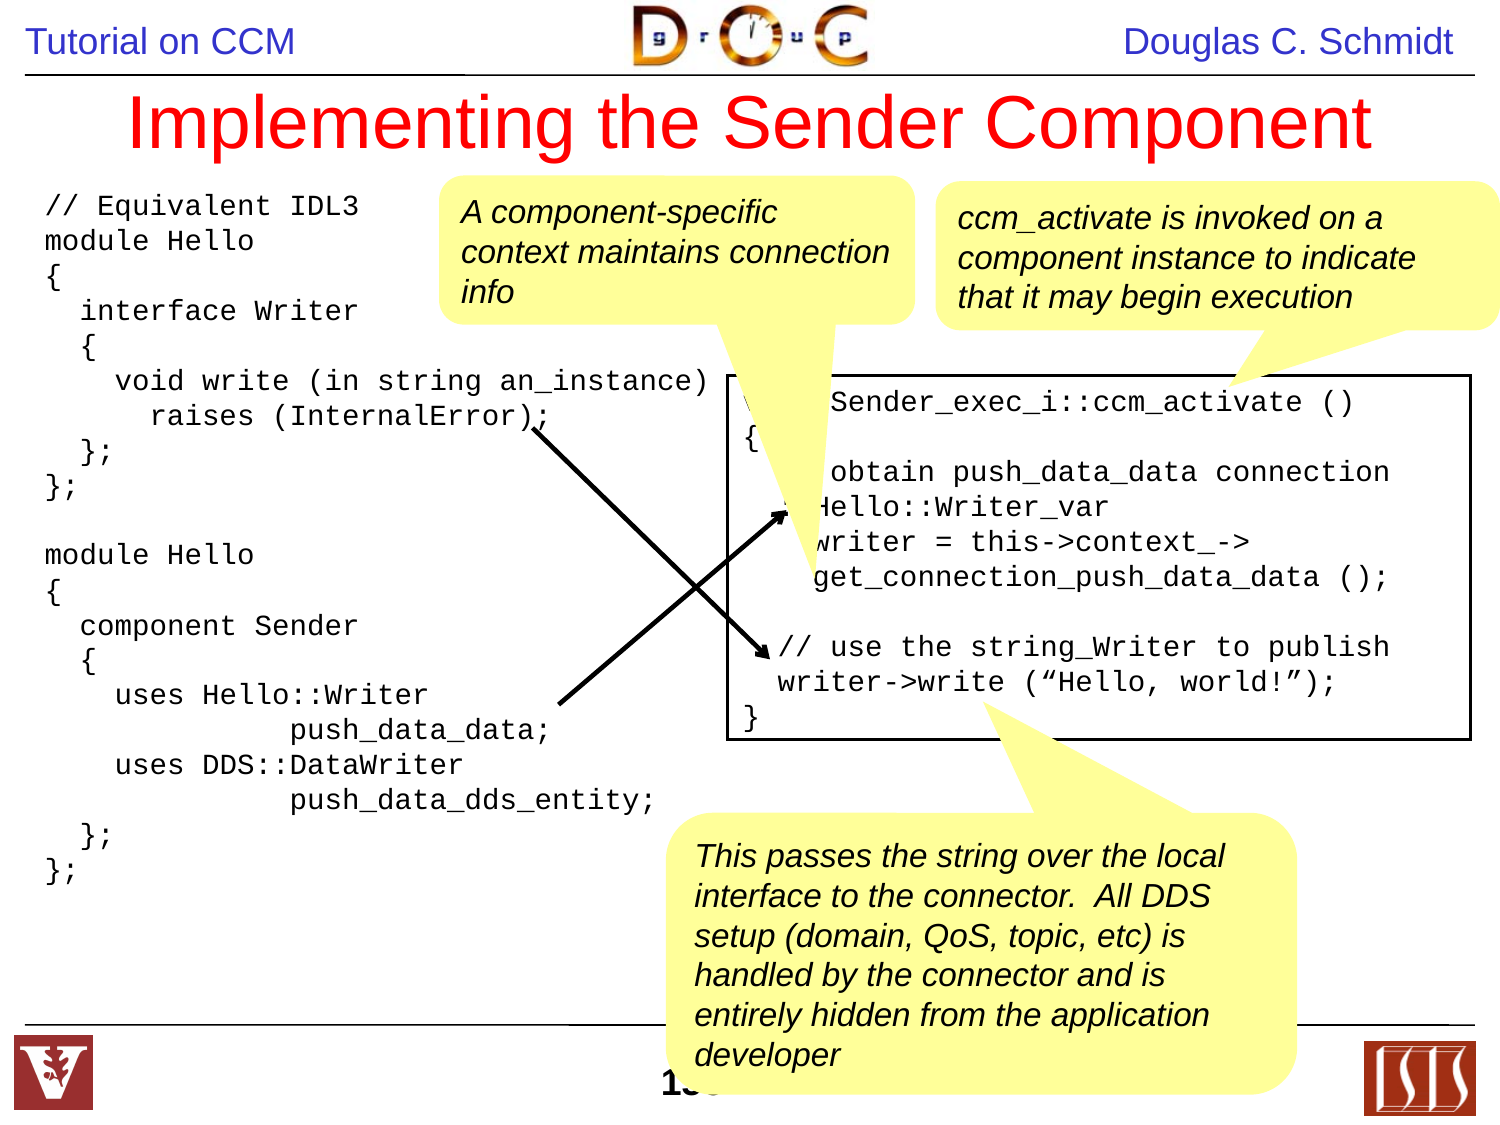

# Implementing the Sender Component
A component-specific context maintains connection info
// Equivalent IDL3
module Hello
{
  interface Writer
  {
    void write (in string an_instance)
      raises (InternalError);
  };
};

module Hello
{
  component Sender
  {
    uses Hello::Writer
              push_data_data;
    uses DDS::DataWriter
              push_data_dds_entity;
  };
};
ccm_activate is invoked on a component instance to indicate that it may begin execution

void Sender_exec_i::ccm_activate ()
{
  // obtain push_data_data connection
  ::Hello::Writer_var
    writer = this->context_->
    get_connection_push_data_data ();

  // use the string_Writer to publish
  writer->write (“Hello, world!”);
}
This passes the string over the local interface to the connector.  All DDS setup (domain, QoS, topic, etc) is handled by the connector and is entirely hidden from the application developer